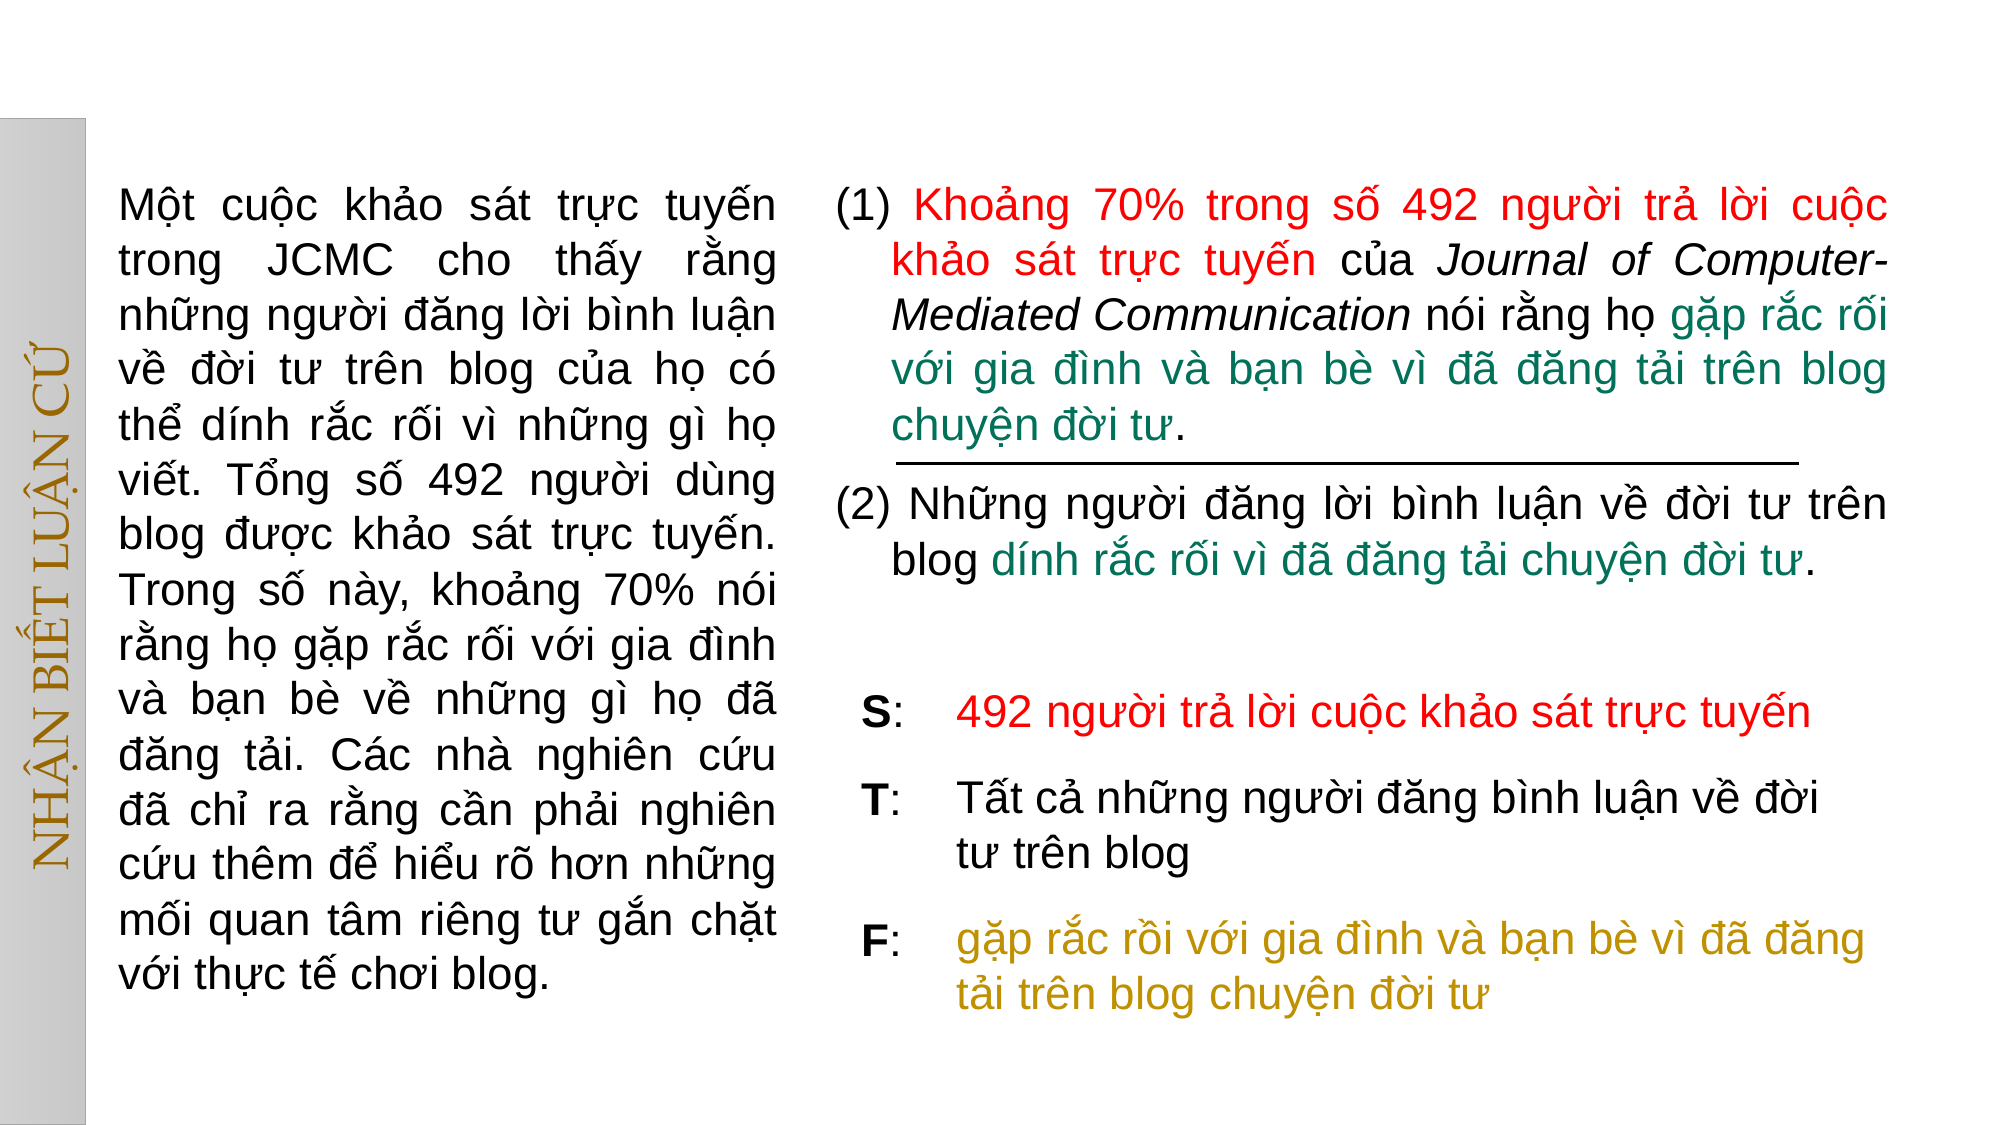

Một cuộc khảo sát trực tuyến trong JCMC cho thấy rằng những người đăng lời bình luận về đời tư trên blog của họ có thể dính rắc rối vì những gì họ viết. Tổng số 492 người dùng blog được khảo sát trực tuyến. Trong số này, khoảng 70% nói rằng họ gặp rắc rối với gia đình và bạn bè về những gì họ đã đăng tải. Các nhà nghiên cứu đã chỉ ra rằng cần phải nghiên cứu thêm để hiểu rõ hơn những mối quan tâm riêng tư gắn chặt với thực tế chơi blog.
 Khoảng 70% trong số 492 người trả lời cuộc khảo sát trực tuyến của Journal of Computer-Mediated Communication nói rằng họ gặp rắc rối với gia đình và bạn bè vì đã đăng tải trên blog chuyện đời tư.
 Những người đăng lời bình luận về đời tư trên blog dính rắc rối vì đã đăng tải chuyện đời tư.
NHẬN BIẾT LUẬN CỨ
S:
492 người trả lời cuộc khảo sát trực tuyến
Tất cả những người đăng bình luận về đời tư trên blog
T:
gặp rắc rồi với gia đình và bạn bè vì đã đăng tải trên blog chuyện đời tư
F: